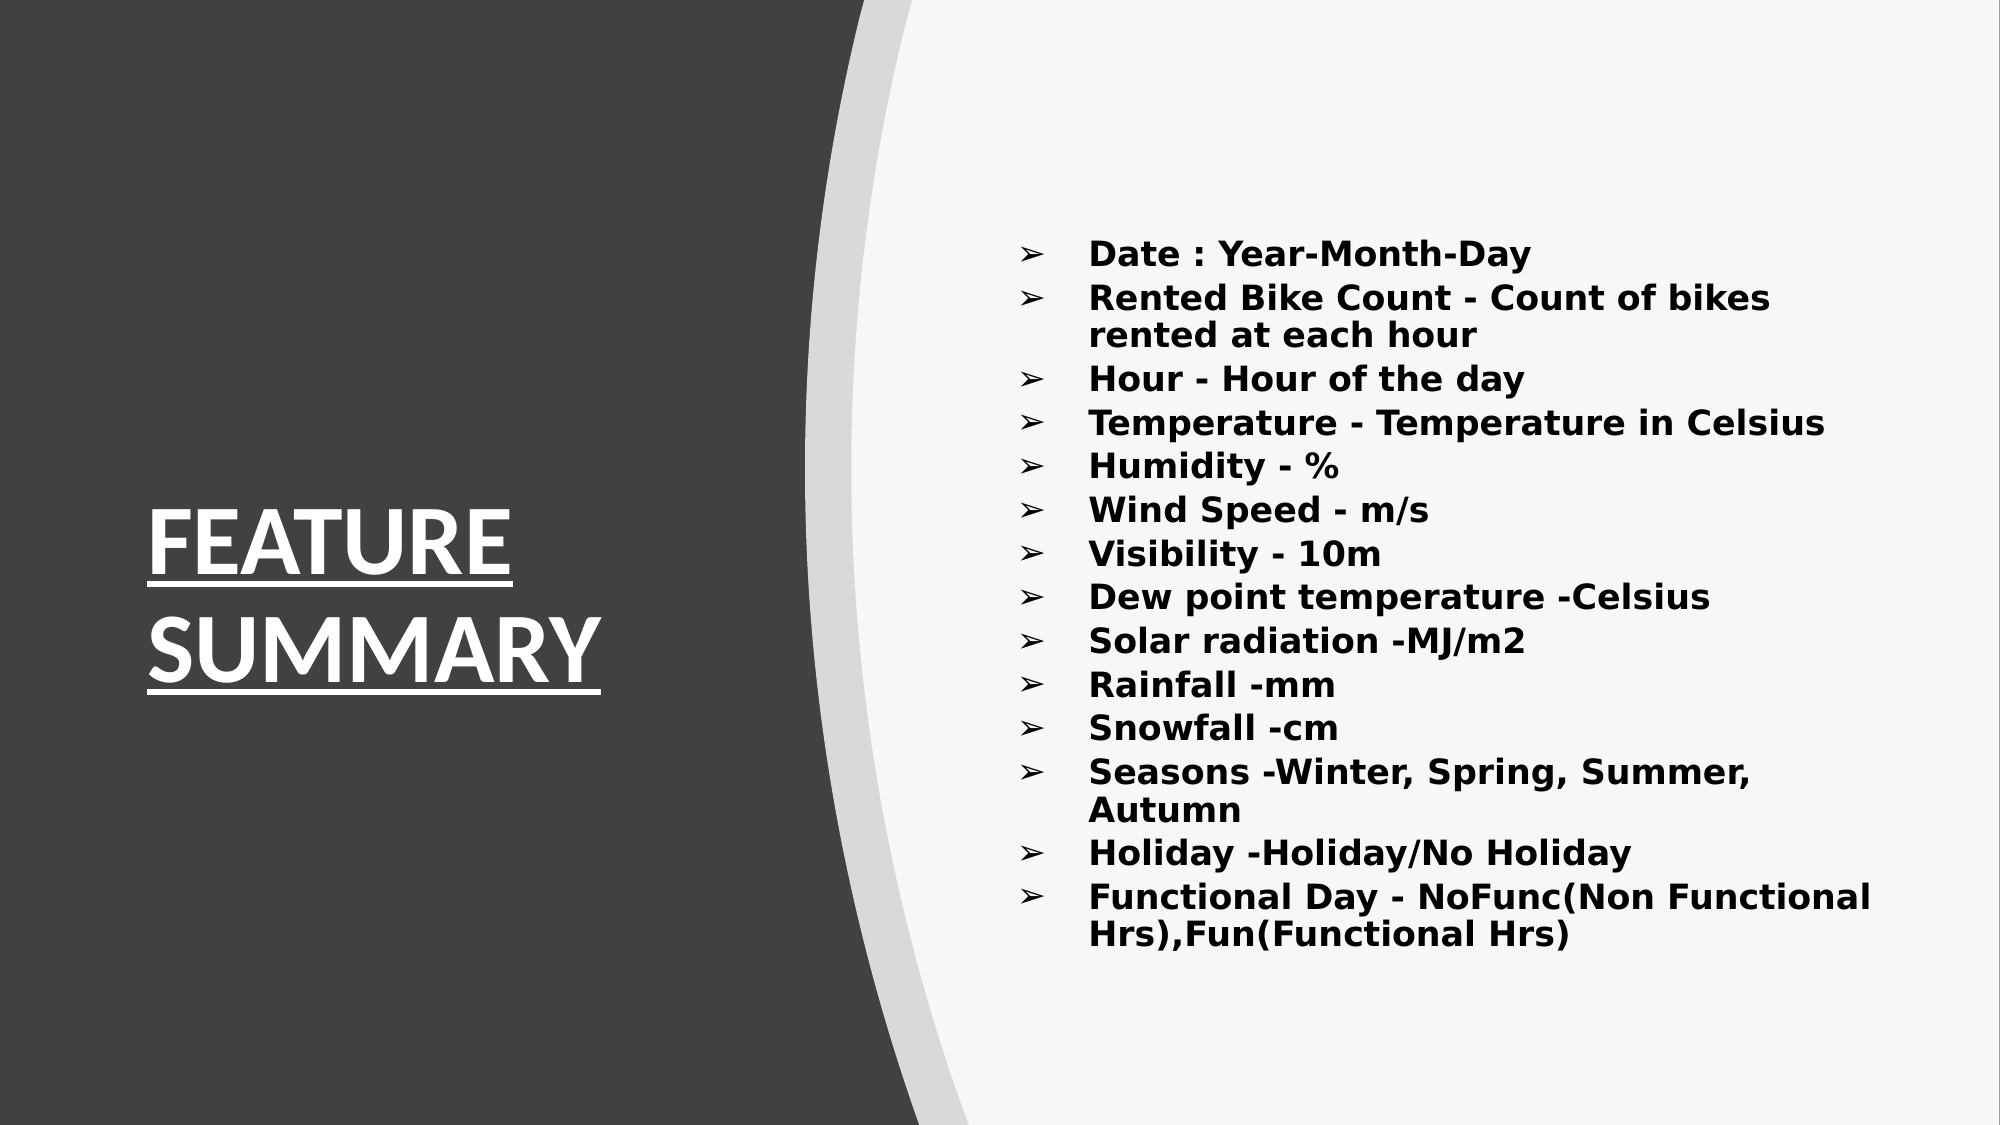

Date : Year-Month-Day
Rented Bike Count - Count of bikes rented at each hour
Hour - Hour of the day
Temperature - Temperature in Celsius
Humidity - %
Wind Speed - m/s
Visibility - 10m
Dew point temperature -Celsius
Solar radiation -MJ/m2
Rainfall -mm
Snowfall -cm
Seasons -Winter, Spring, Summer, Autumn
Holiday -Holiday/No Holiday
Functional Day - NoFunc(Non Functional Hrs),Fun(Functional Hrs)

# FEATURE SUMMARY